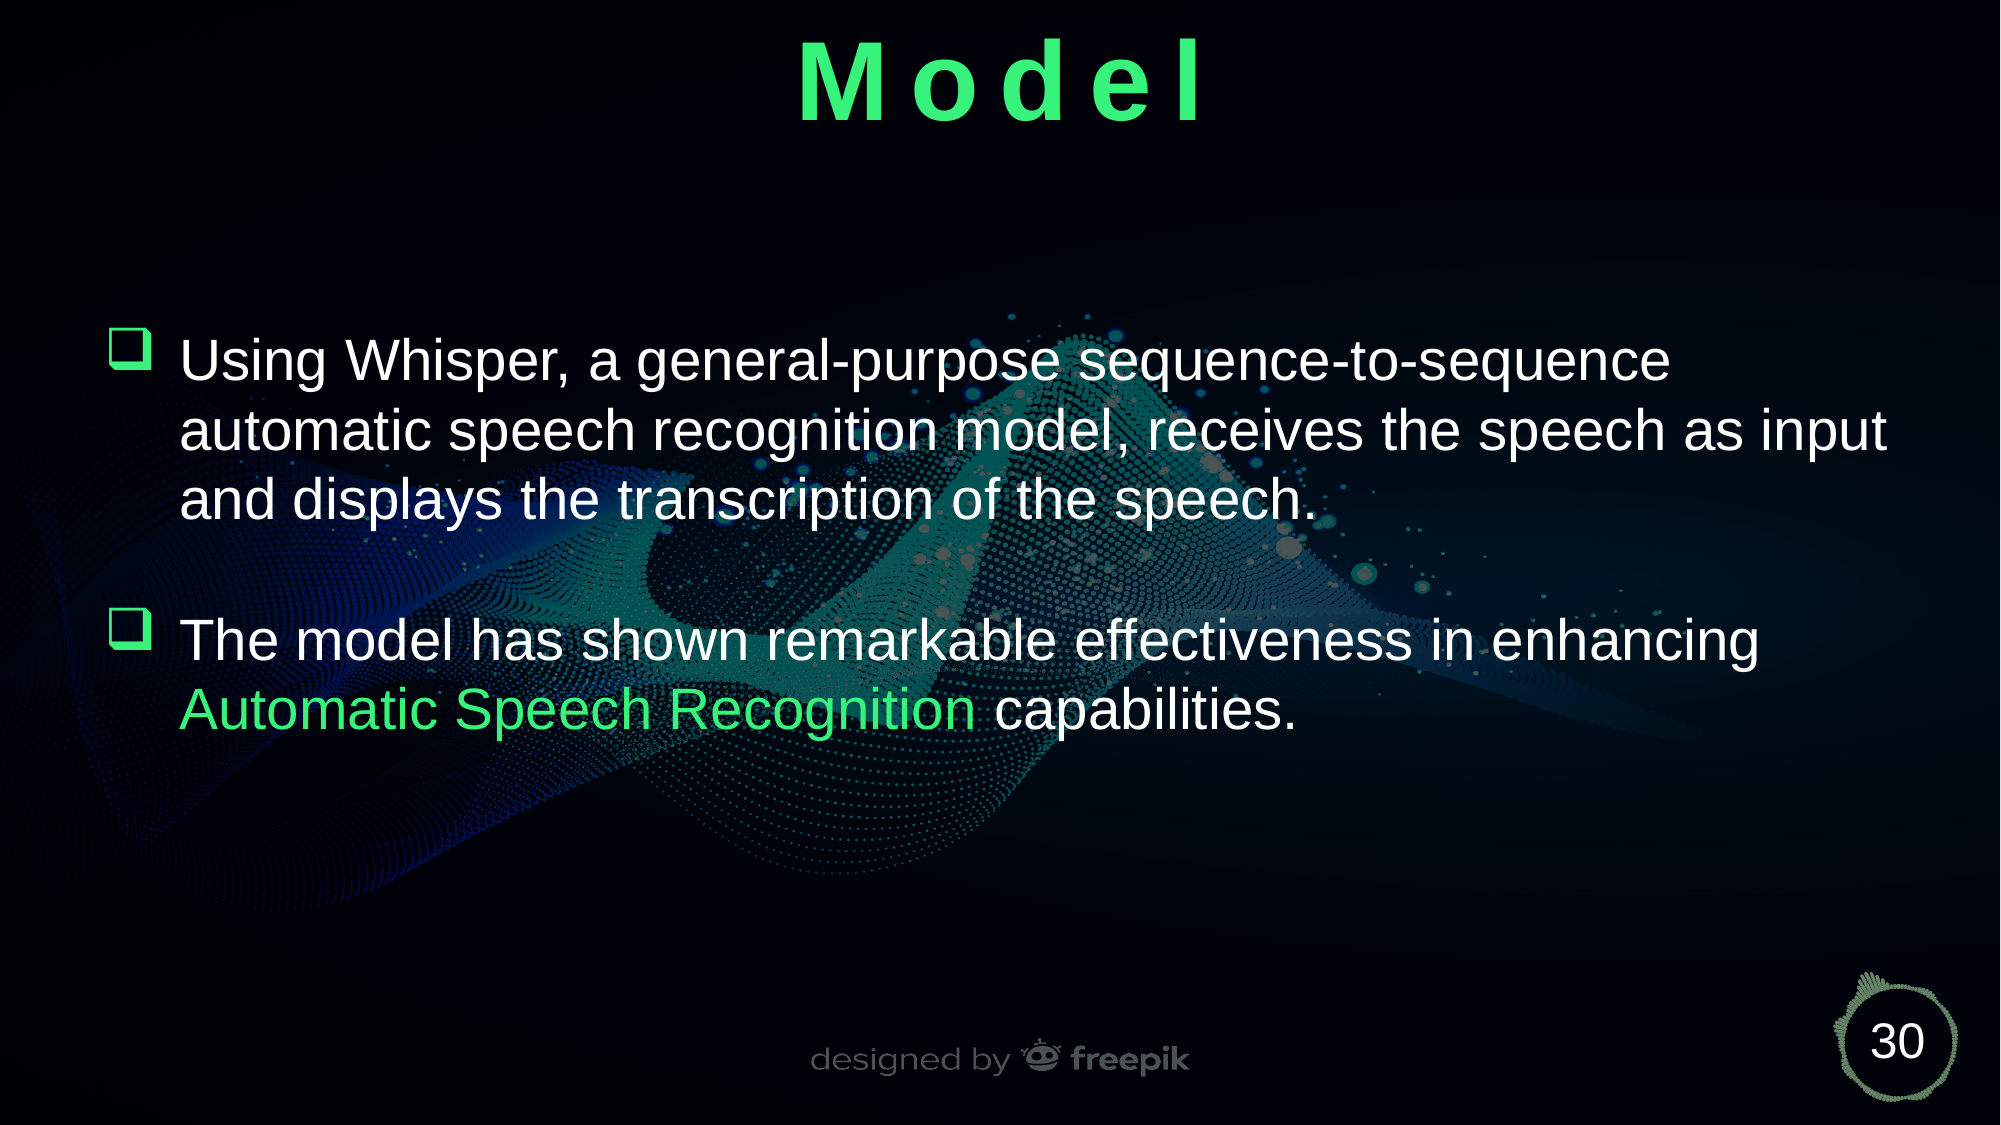

Model
Using Whisper, a general-purpose sequence-to-sequence automatic speech recognition model, receives the speech as input and displays the transcription of the speech.

The model has shown remarkable effectiveness in enhancing Automatic Speech Recognition capabilities.
30